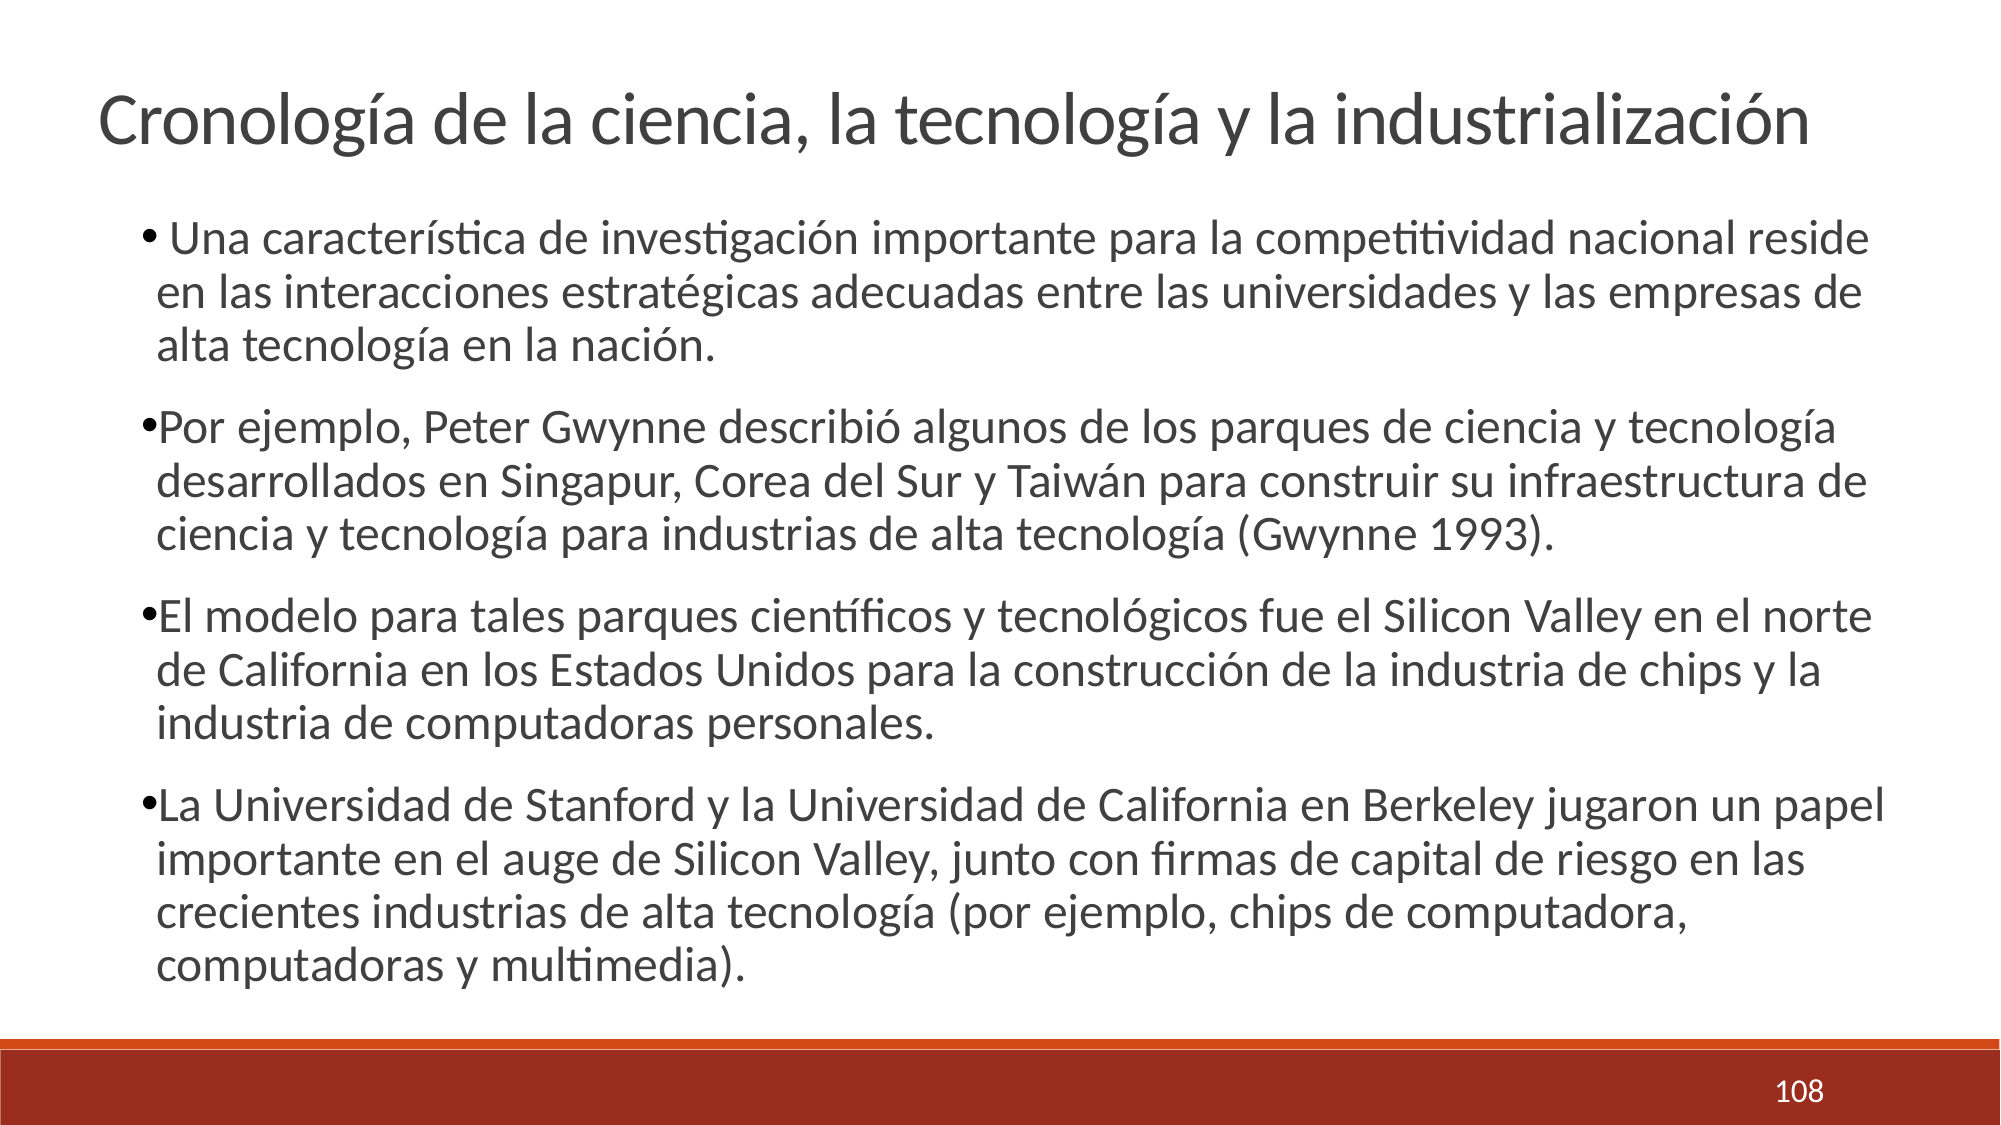

Cronología de la ciencia, la tecnología y la industrialización
 Una característica de investigación importante para la competitividad nacional reside en las interacciones estratégicas adecuadas entre las universidades y las empresas de alta tecnología en la nación.
Por ejemplo, Peter Gwynne describió algunos de los parques de ciencia y tecnología desarrollados en Singapur, Corea del Sur y Taiwán para construir su infraestructura de ciencia y tecnología para industrias de alta tecnología (Gwynne 1993).
El modelo para tales parques científicos y tecnológicos fue el Silicon Valley en el norte de California en los Estados Unidos para la construcción de la industria de chips y la industria de computadoras personales.
La Universidad de Stanford y la Universidad de California en Berkeley jugaron un papel importante en el auge de Silicon Valley, junto con firmas de capital de riesgo en las crecientes industrias de alta tecnología (por ejemplo, chips de computadora, computadoras y multimedia).
108